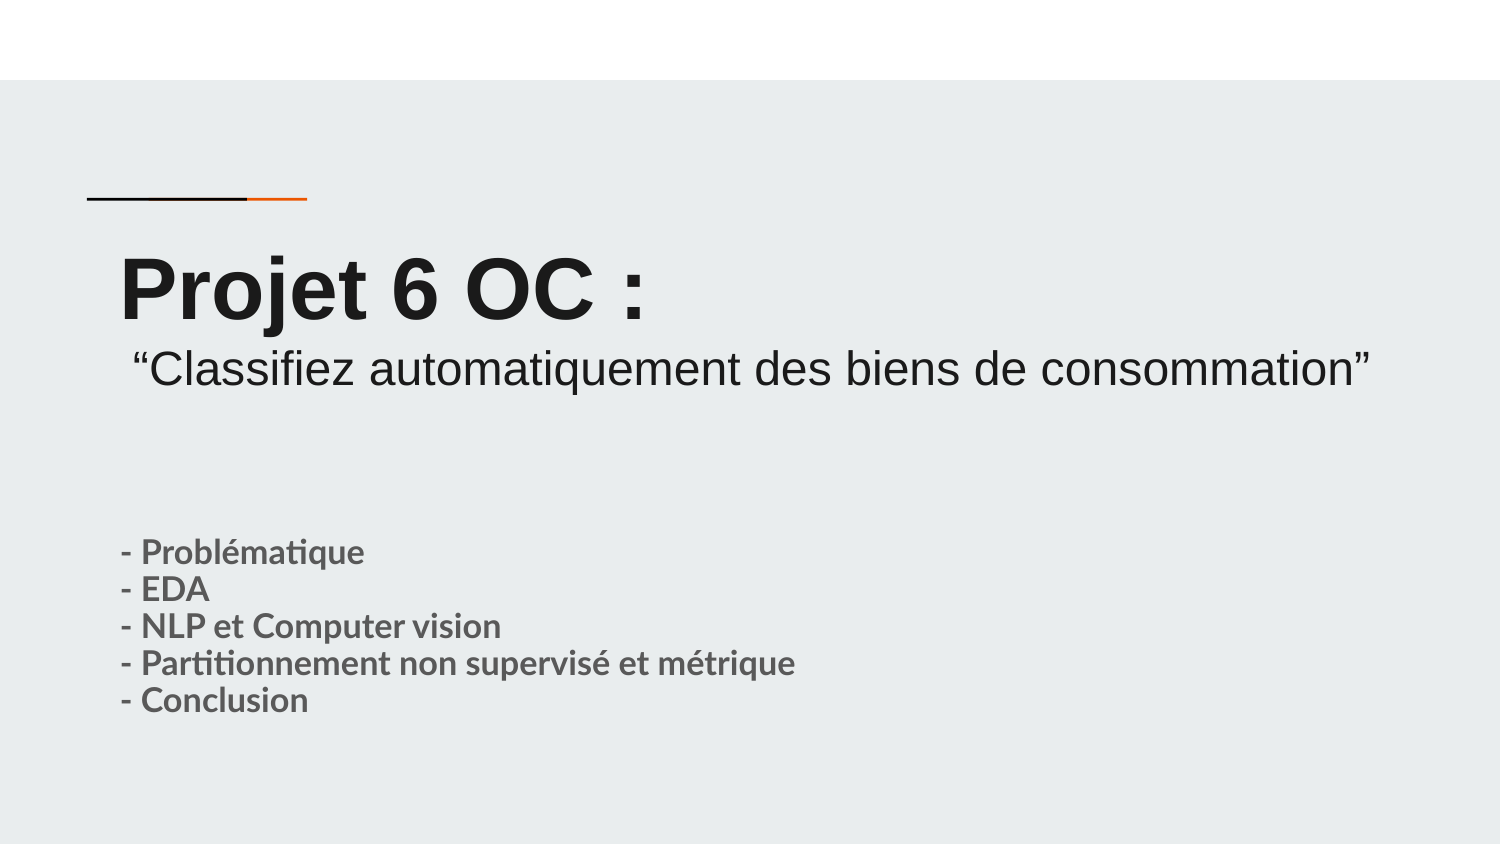

# Projet 6 OC :
 “Classifiez automatiquement des biens de consommation”
- Problématique
- EDA
- NLP et Computer vision
- Partitionnement non supervisé et métrique
- Conclusion